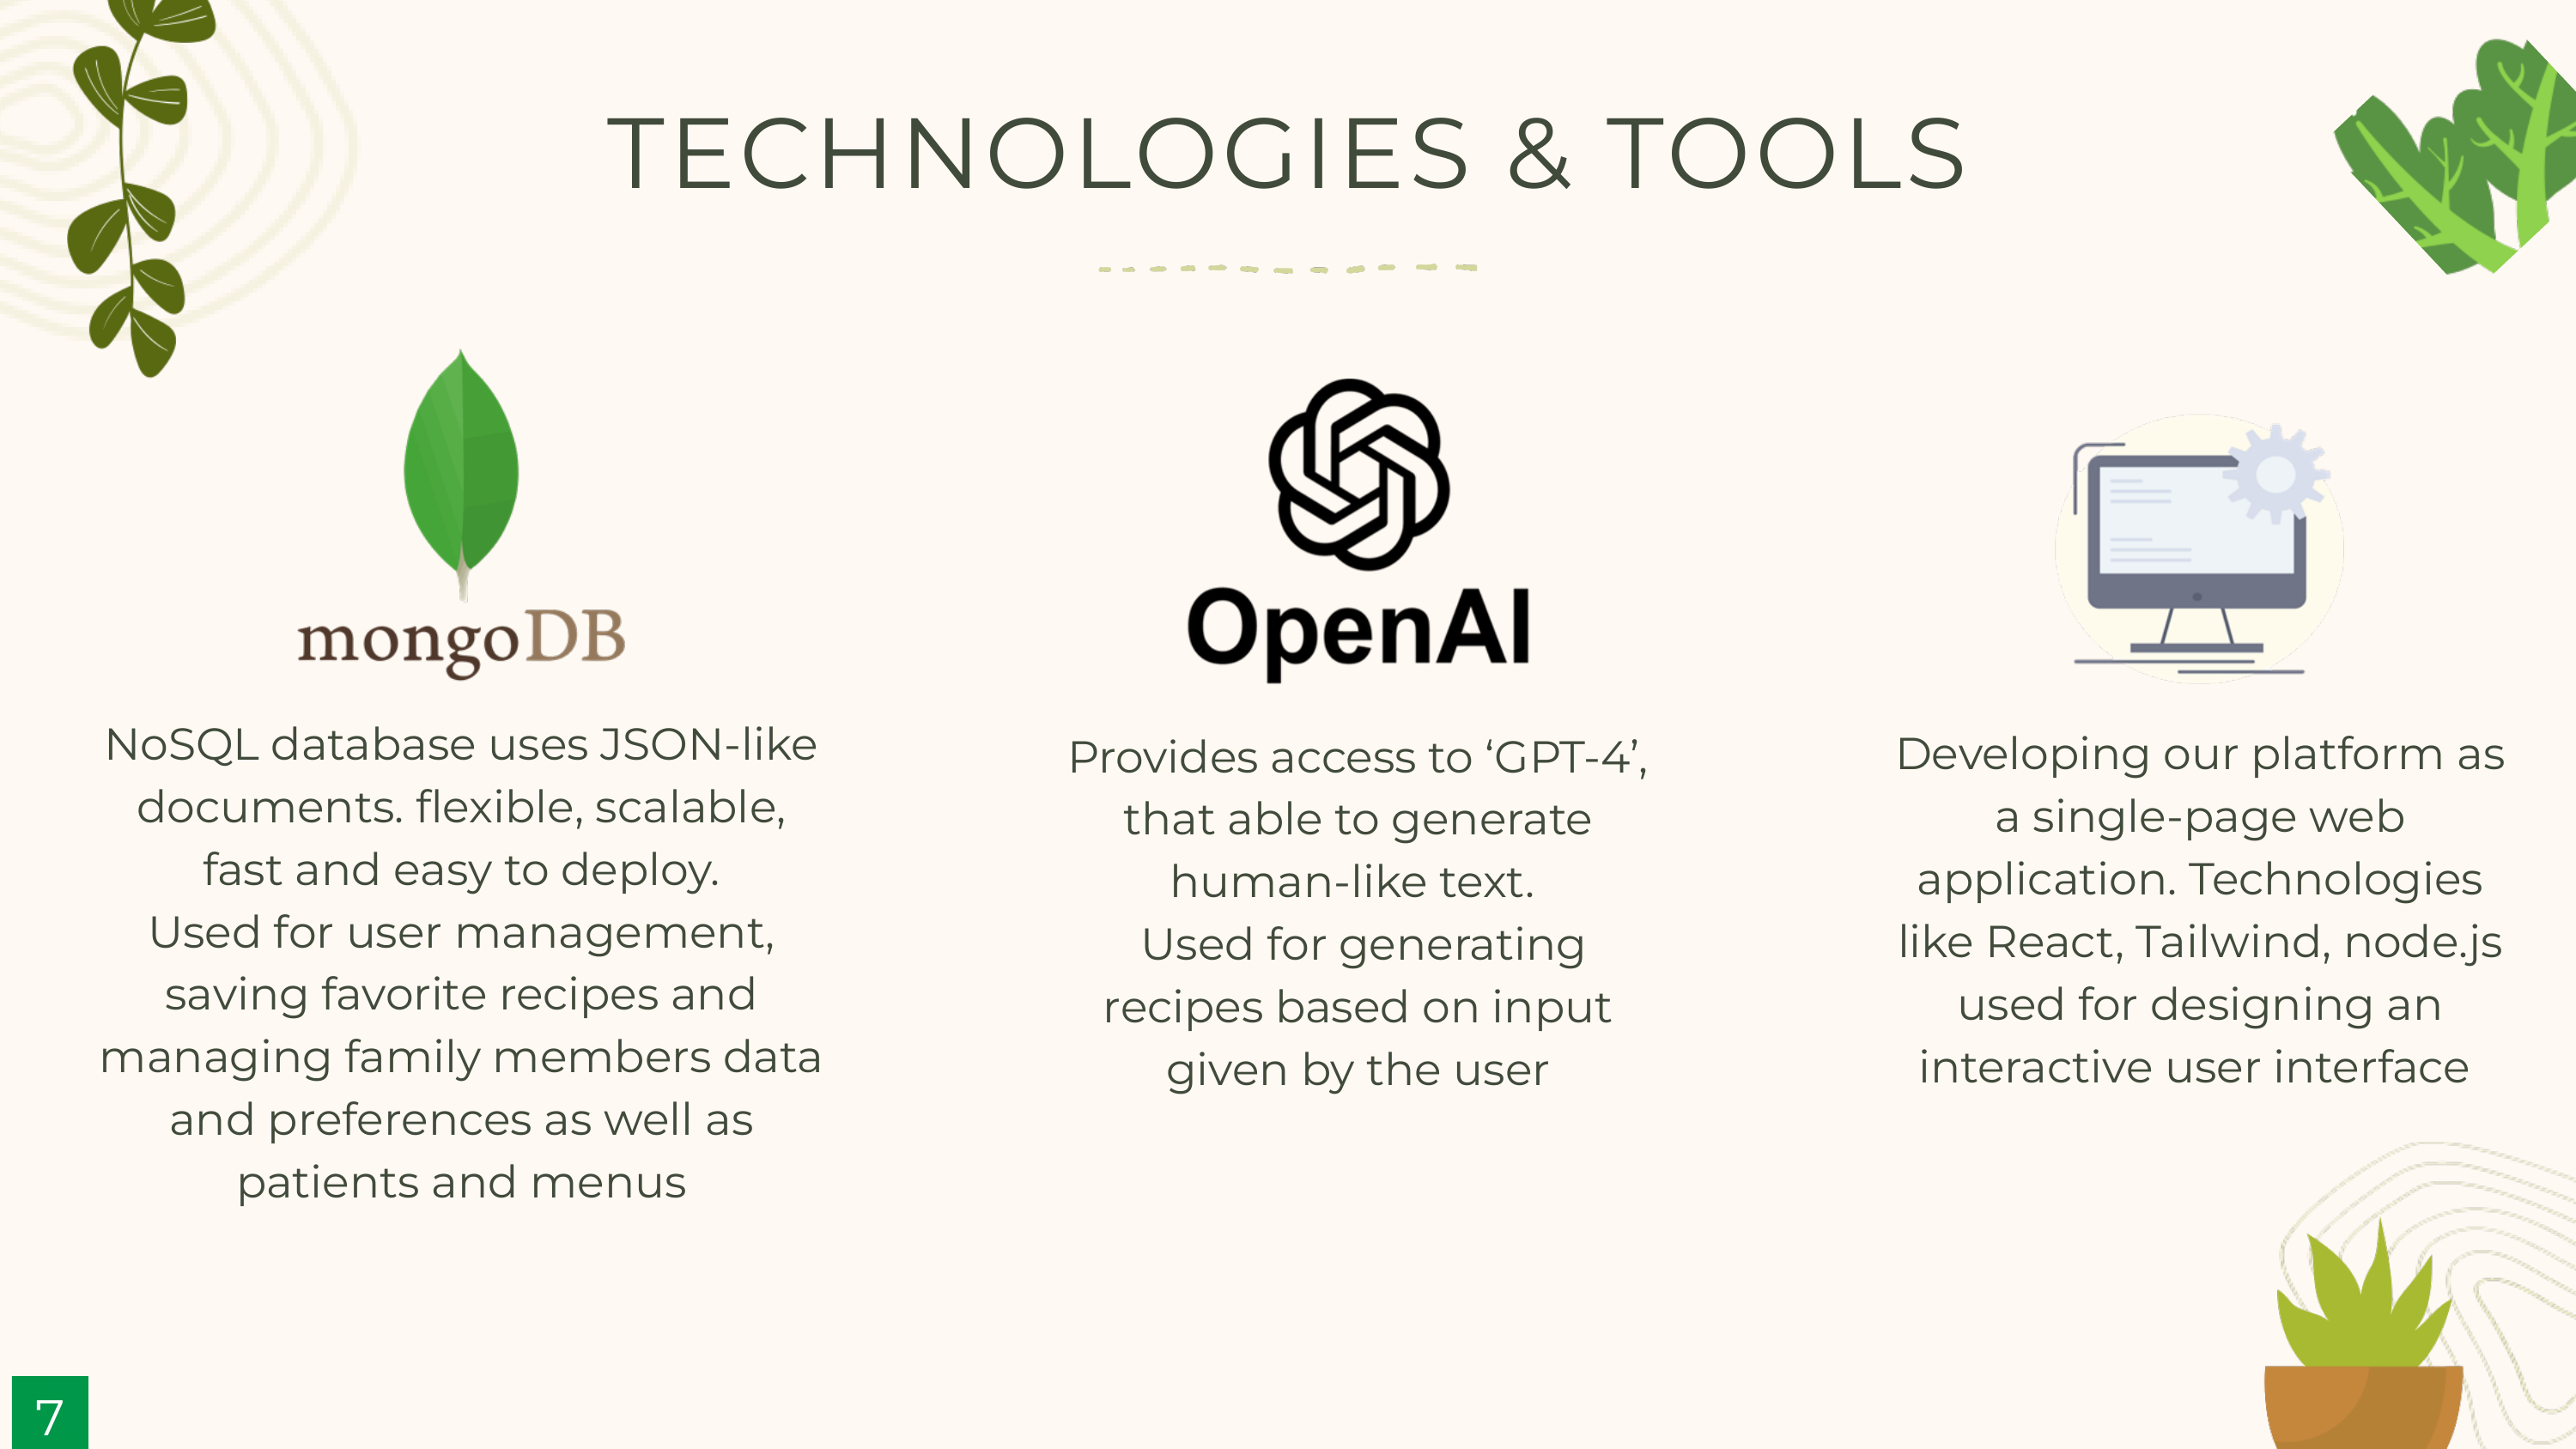

TECHNOLOGIES & TOOLS

NoSQL database uses JSON-like documents. flexible, scalable, fast and easy to deploy.
 Used for user management,  saving favorite recipes and managing family members data and preferences as well as patients and menus
Developing our platform as a single-page web application. Technologies like React, Tailwind, node.js used for designing an interactive user interface
Provides access to ‘GPT-4’, that able to generate human-like text.
 Used for generating recipes based on input given by the user

7